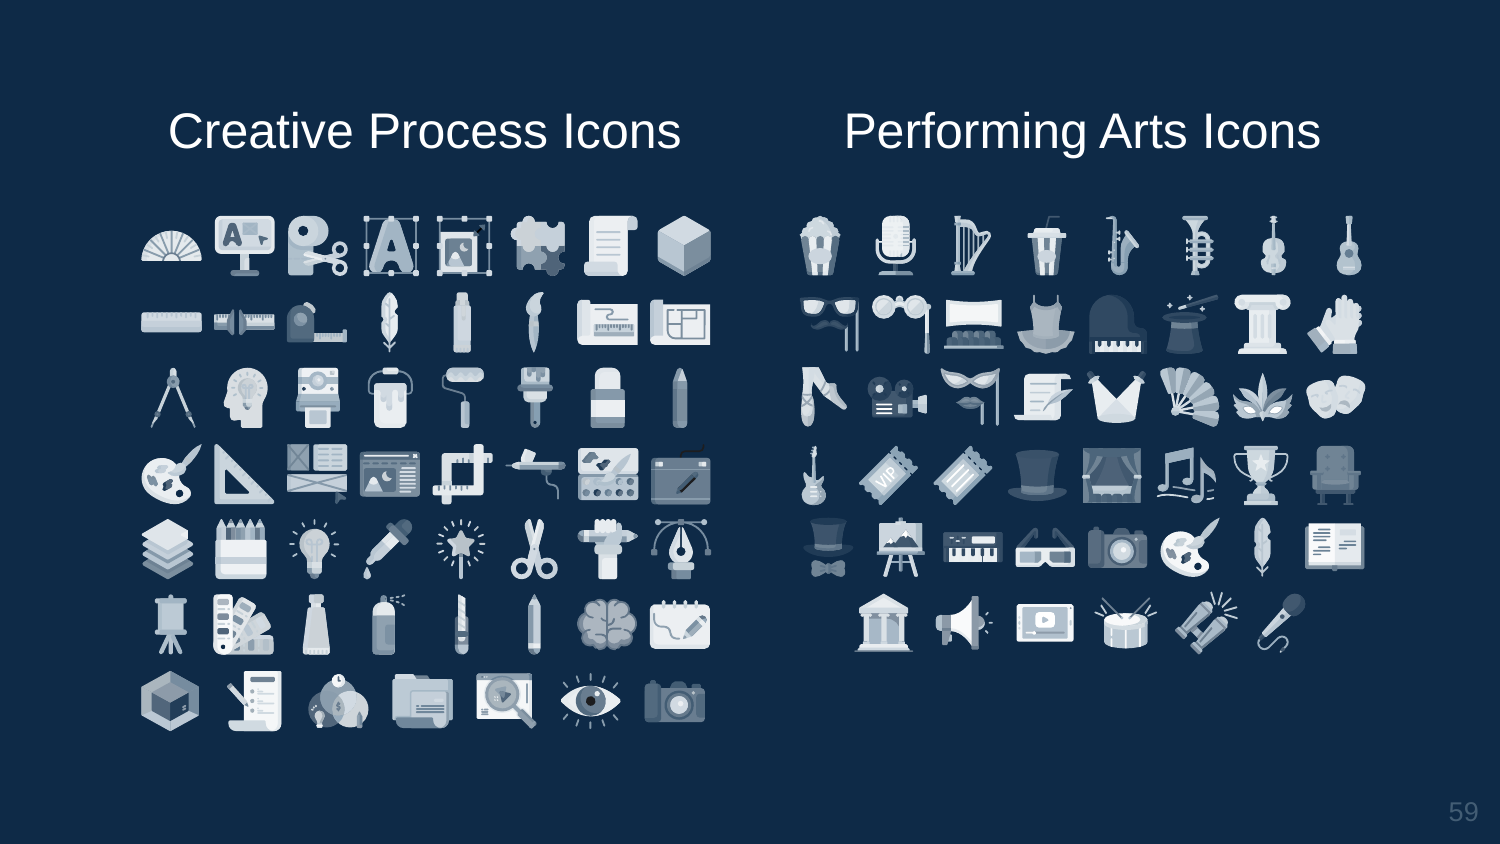

Creative Process Icons
Performing Arts Icons

59